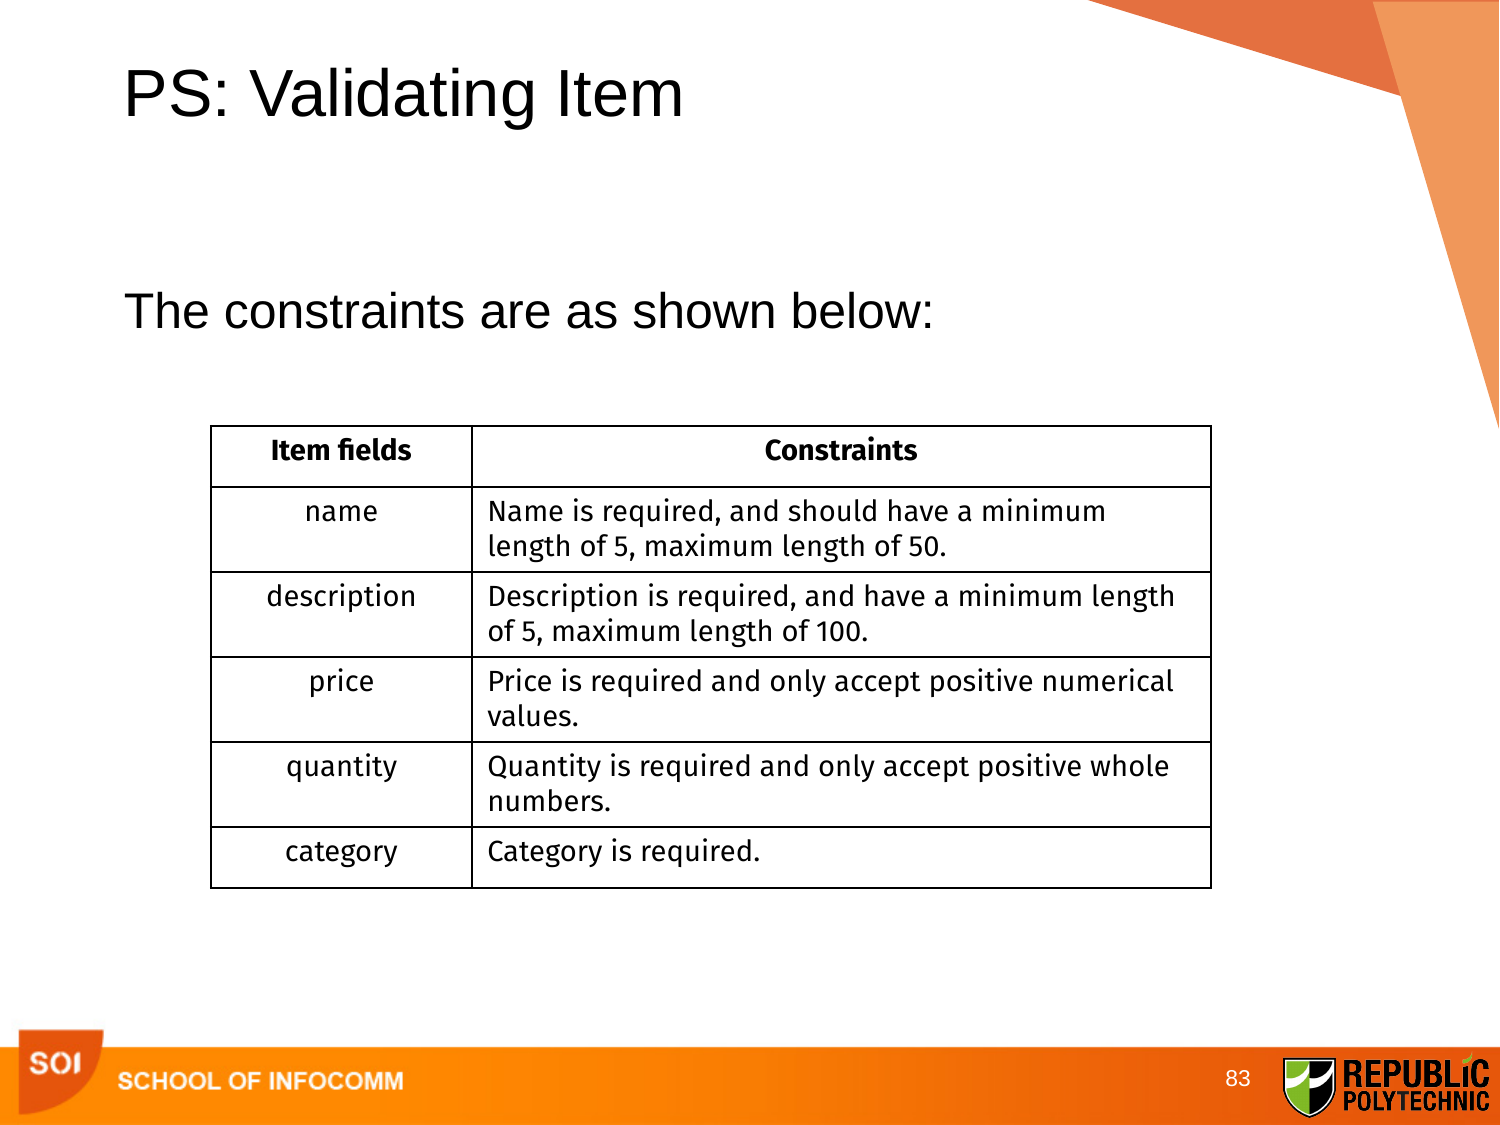

# PS: Validating Item
The constraints are as shown below:

| Item fields | Constraints |
| --- | --- |
| name | Name is required, and should have a minimum length of 5, maximum length of 50. |
| description | Description is required, and have a minimum length of 5, maximum length of 100. |
| price | Price is required and only accept positive numerical values. |
| quantity | Quantity is required and only accept positive whole numbers. |
| category | Category is required. |
83